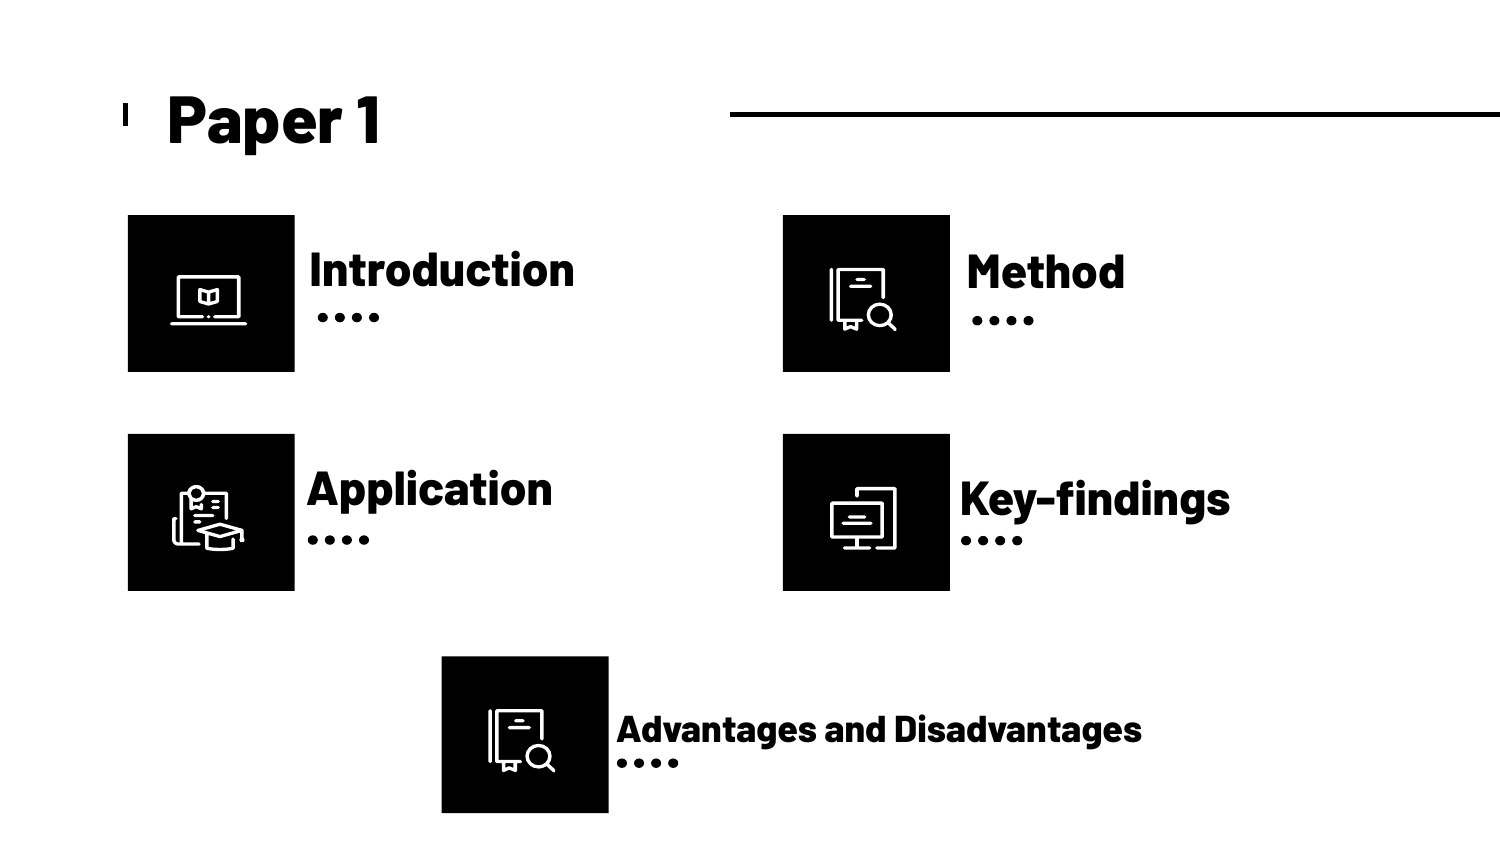

# Paper 1

Introduction
Method

Application
Key-findings

Advantages and Disadvantages